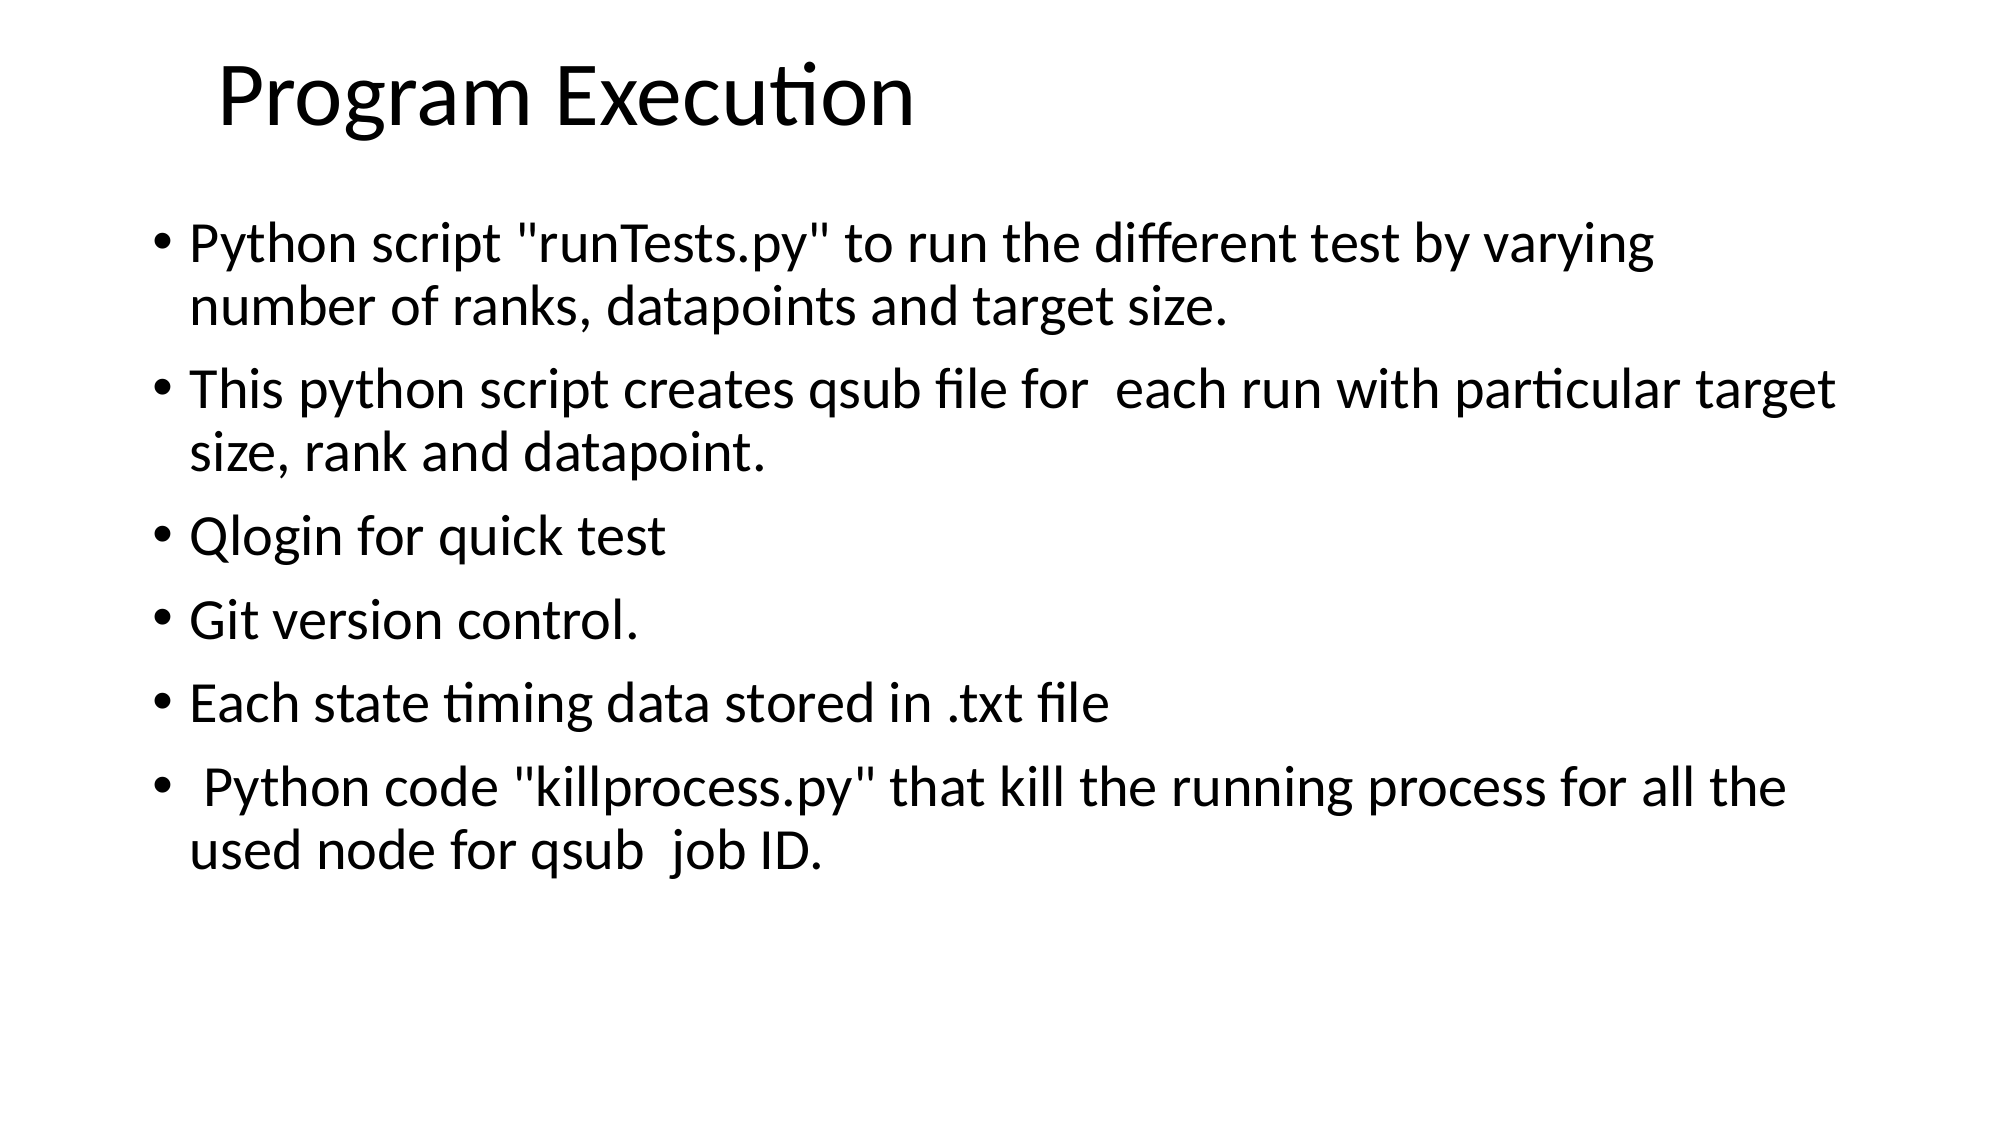

# Program Execution
Python script "runTests.py" to run the different test by varying number of ranks, datapoints and target size.
This python script creates qsub file for  each run with particular target size, rank and datapoint.
Qlogin for quick test
Git version control.
Each state timing data stored in .txt file
 Python code "killprocess.py" that kill the running process for all the used node for qsub  job ID.